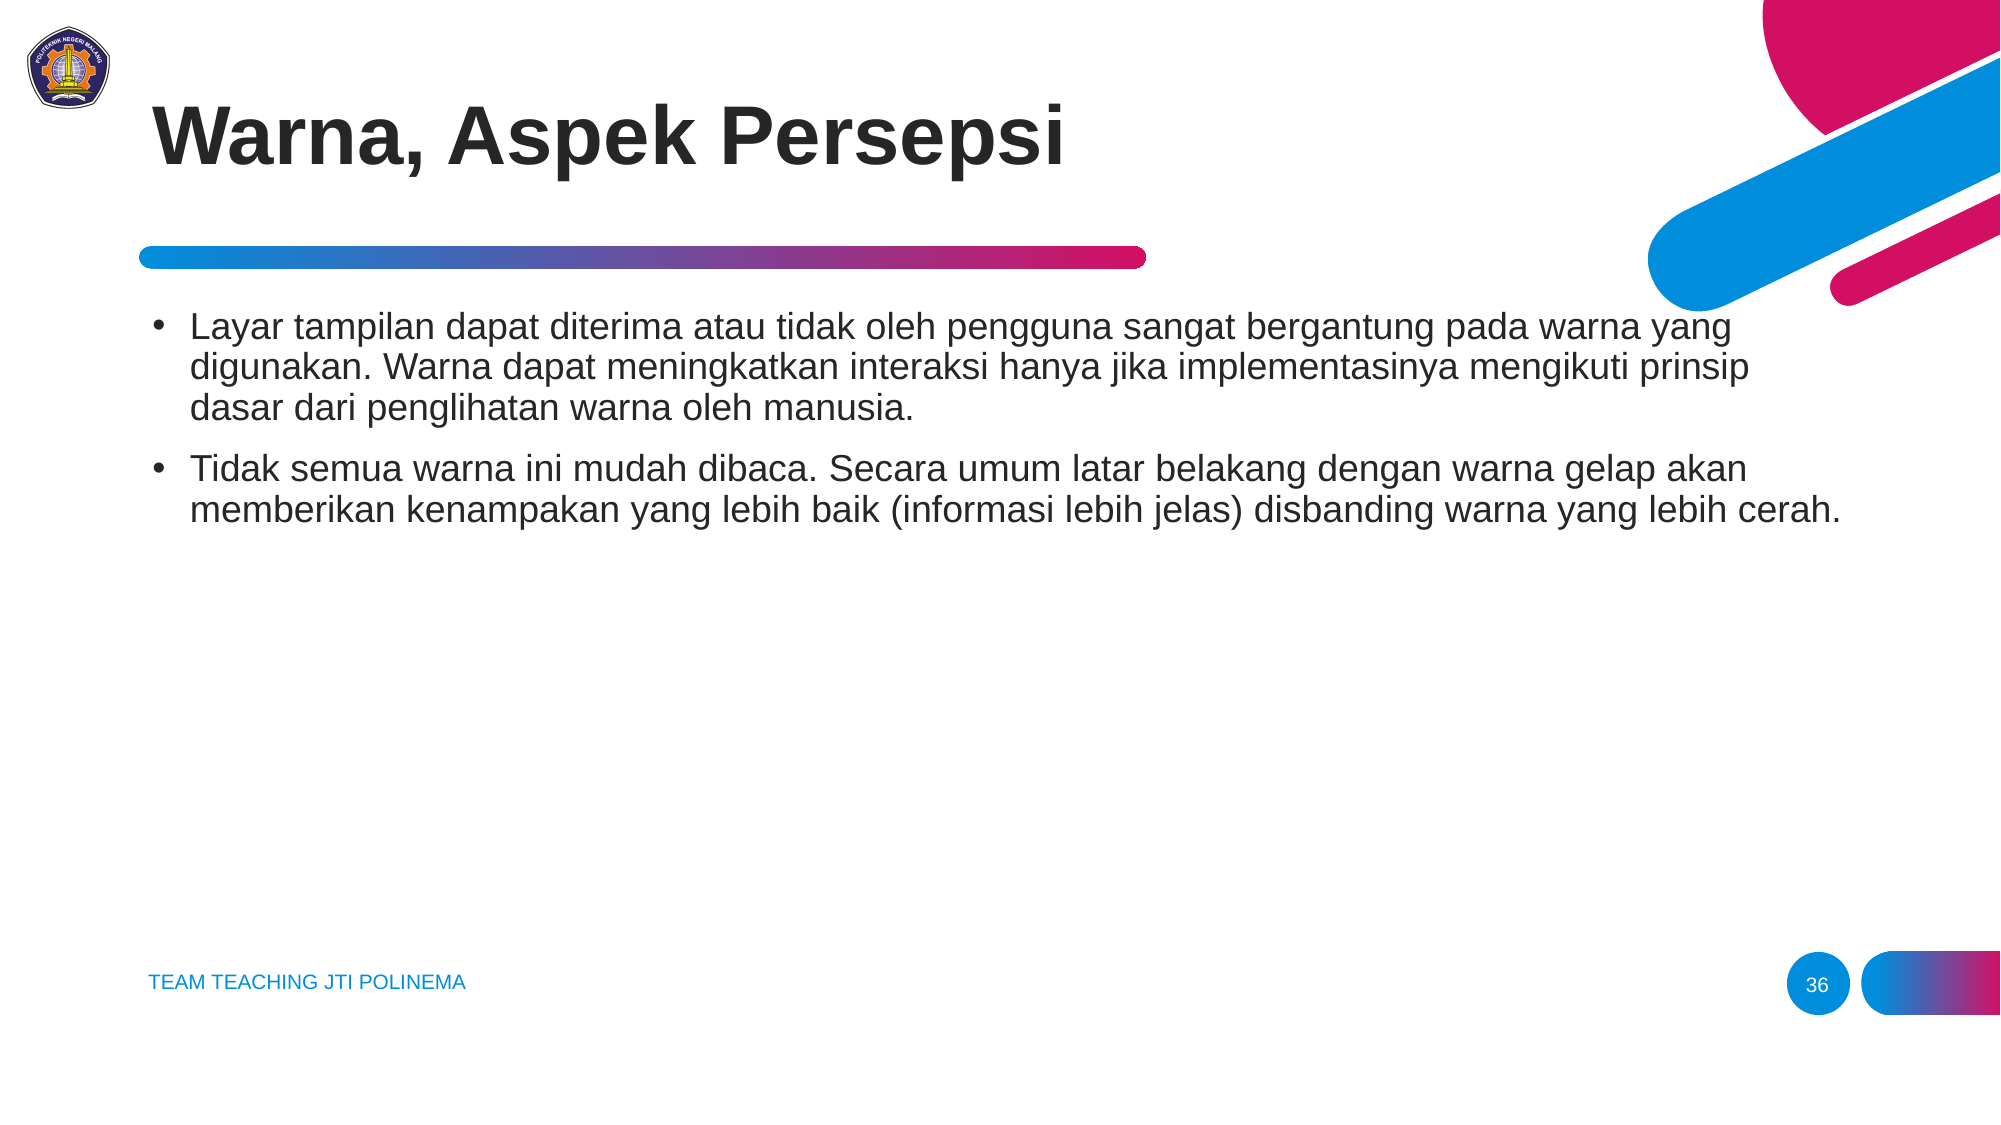

# Warna, Aspek Persepsi
Layar tampilan dapat diterima atau tidak oleh pengguna sangat bergantung pada warna yang digunakan. Warna dapat meningkatkan interaksi hanya jika implementasinya mengikuti prinsip dasar dari penglihatan warna oleh manusia.
Tidak semua warna ini mudah dibaca. Secara umum latar belakang dengan warna gelap akan memberikan kenampakan yang lebih baik (informasi lebih jelas) disbanding warna yang lebih cerah.

TEAM TEACHING JTI POLINEMA
36